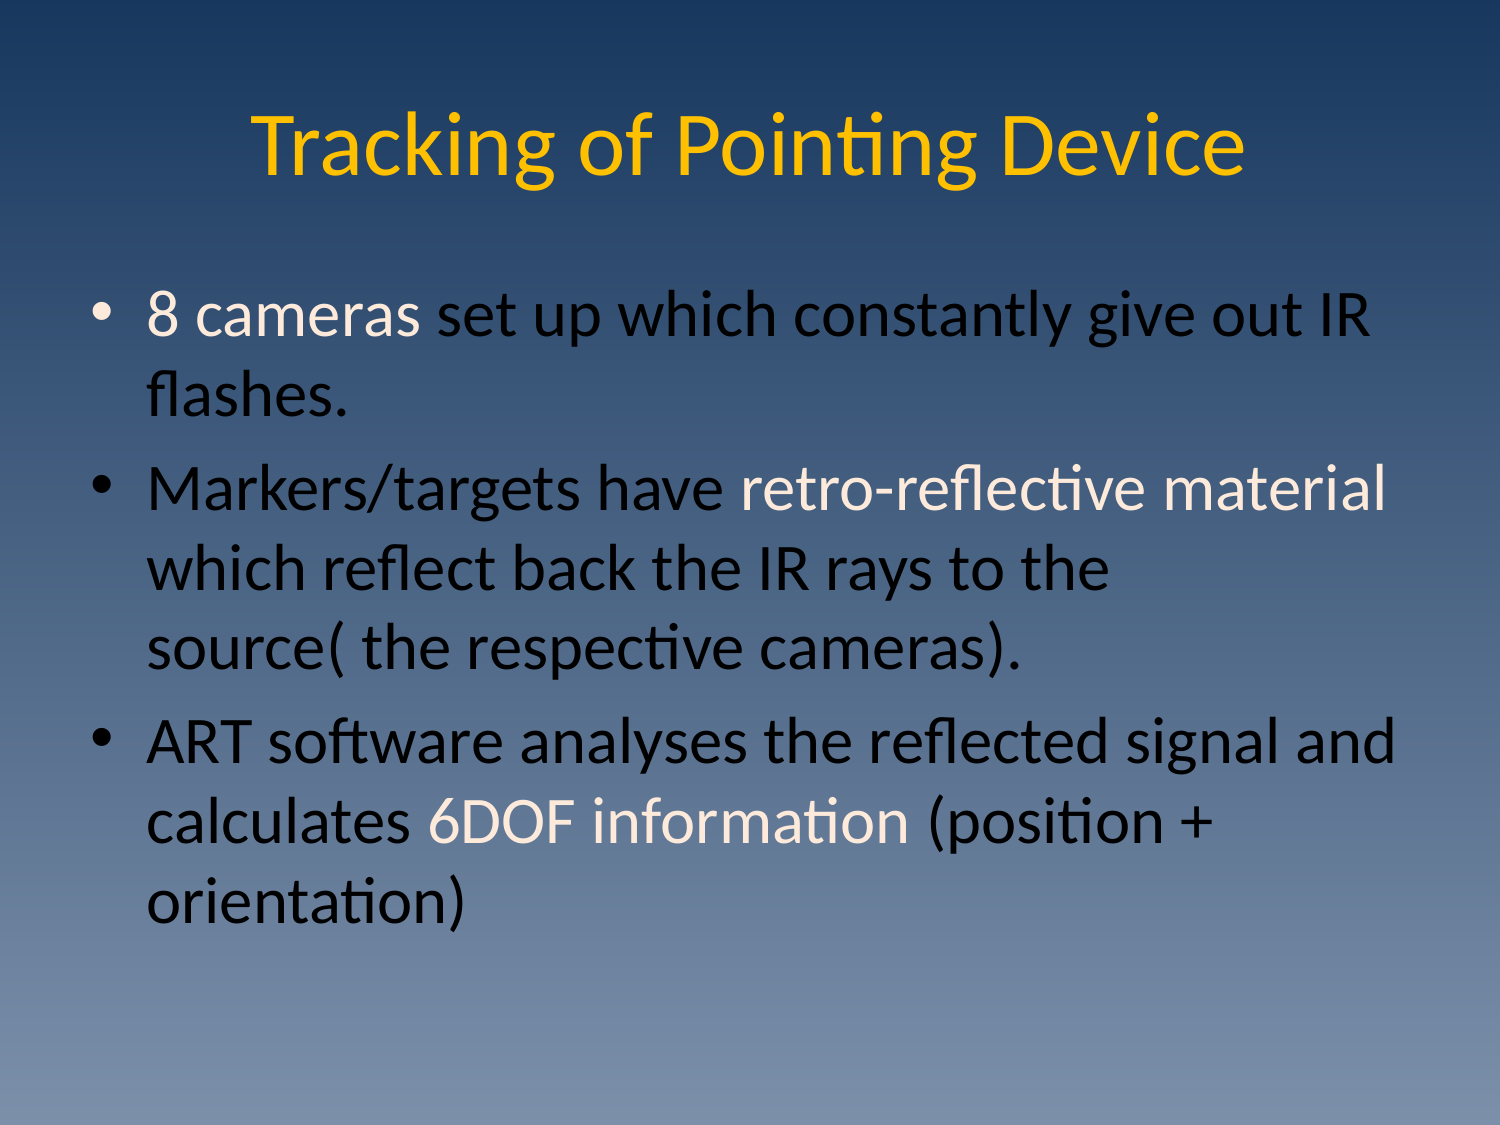

# Tracking of Pointing Device
8 cameras set up which constantly give out IR flashes.
Markers/targets have retro-reflective material which reflect back the IR rays to the source( the respective cameras).
ART software analyses the reflected signal and calculates 6DOF information (position + orientation)